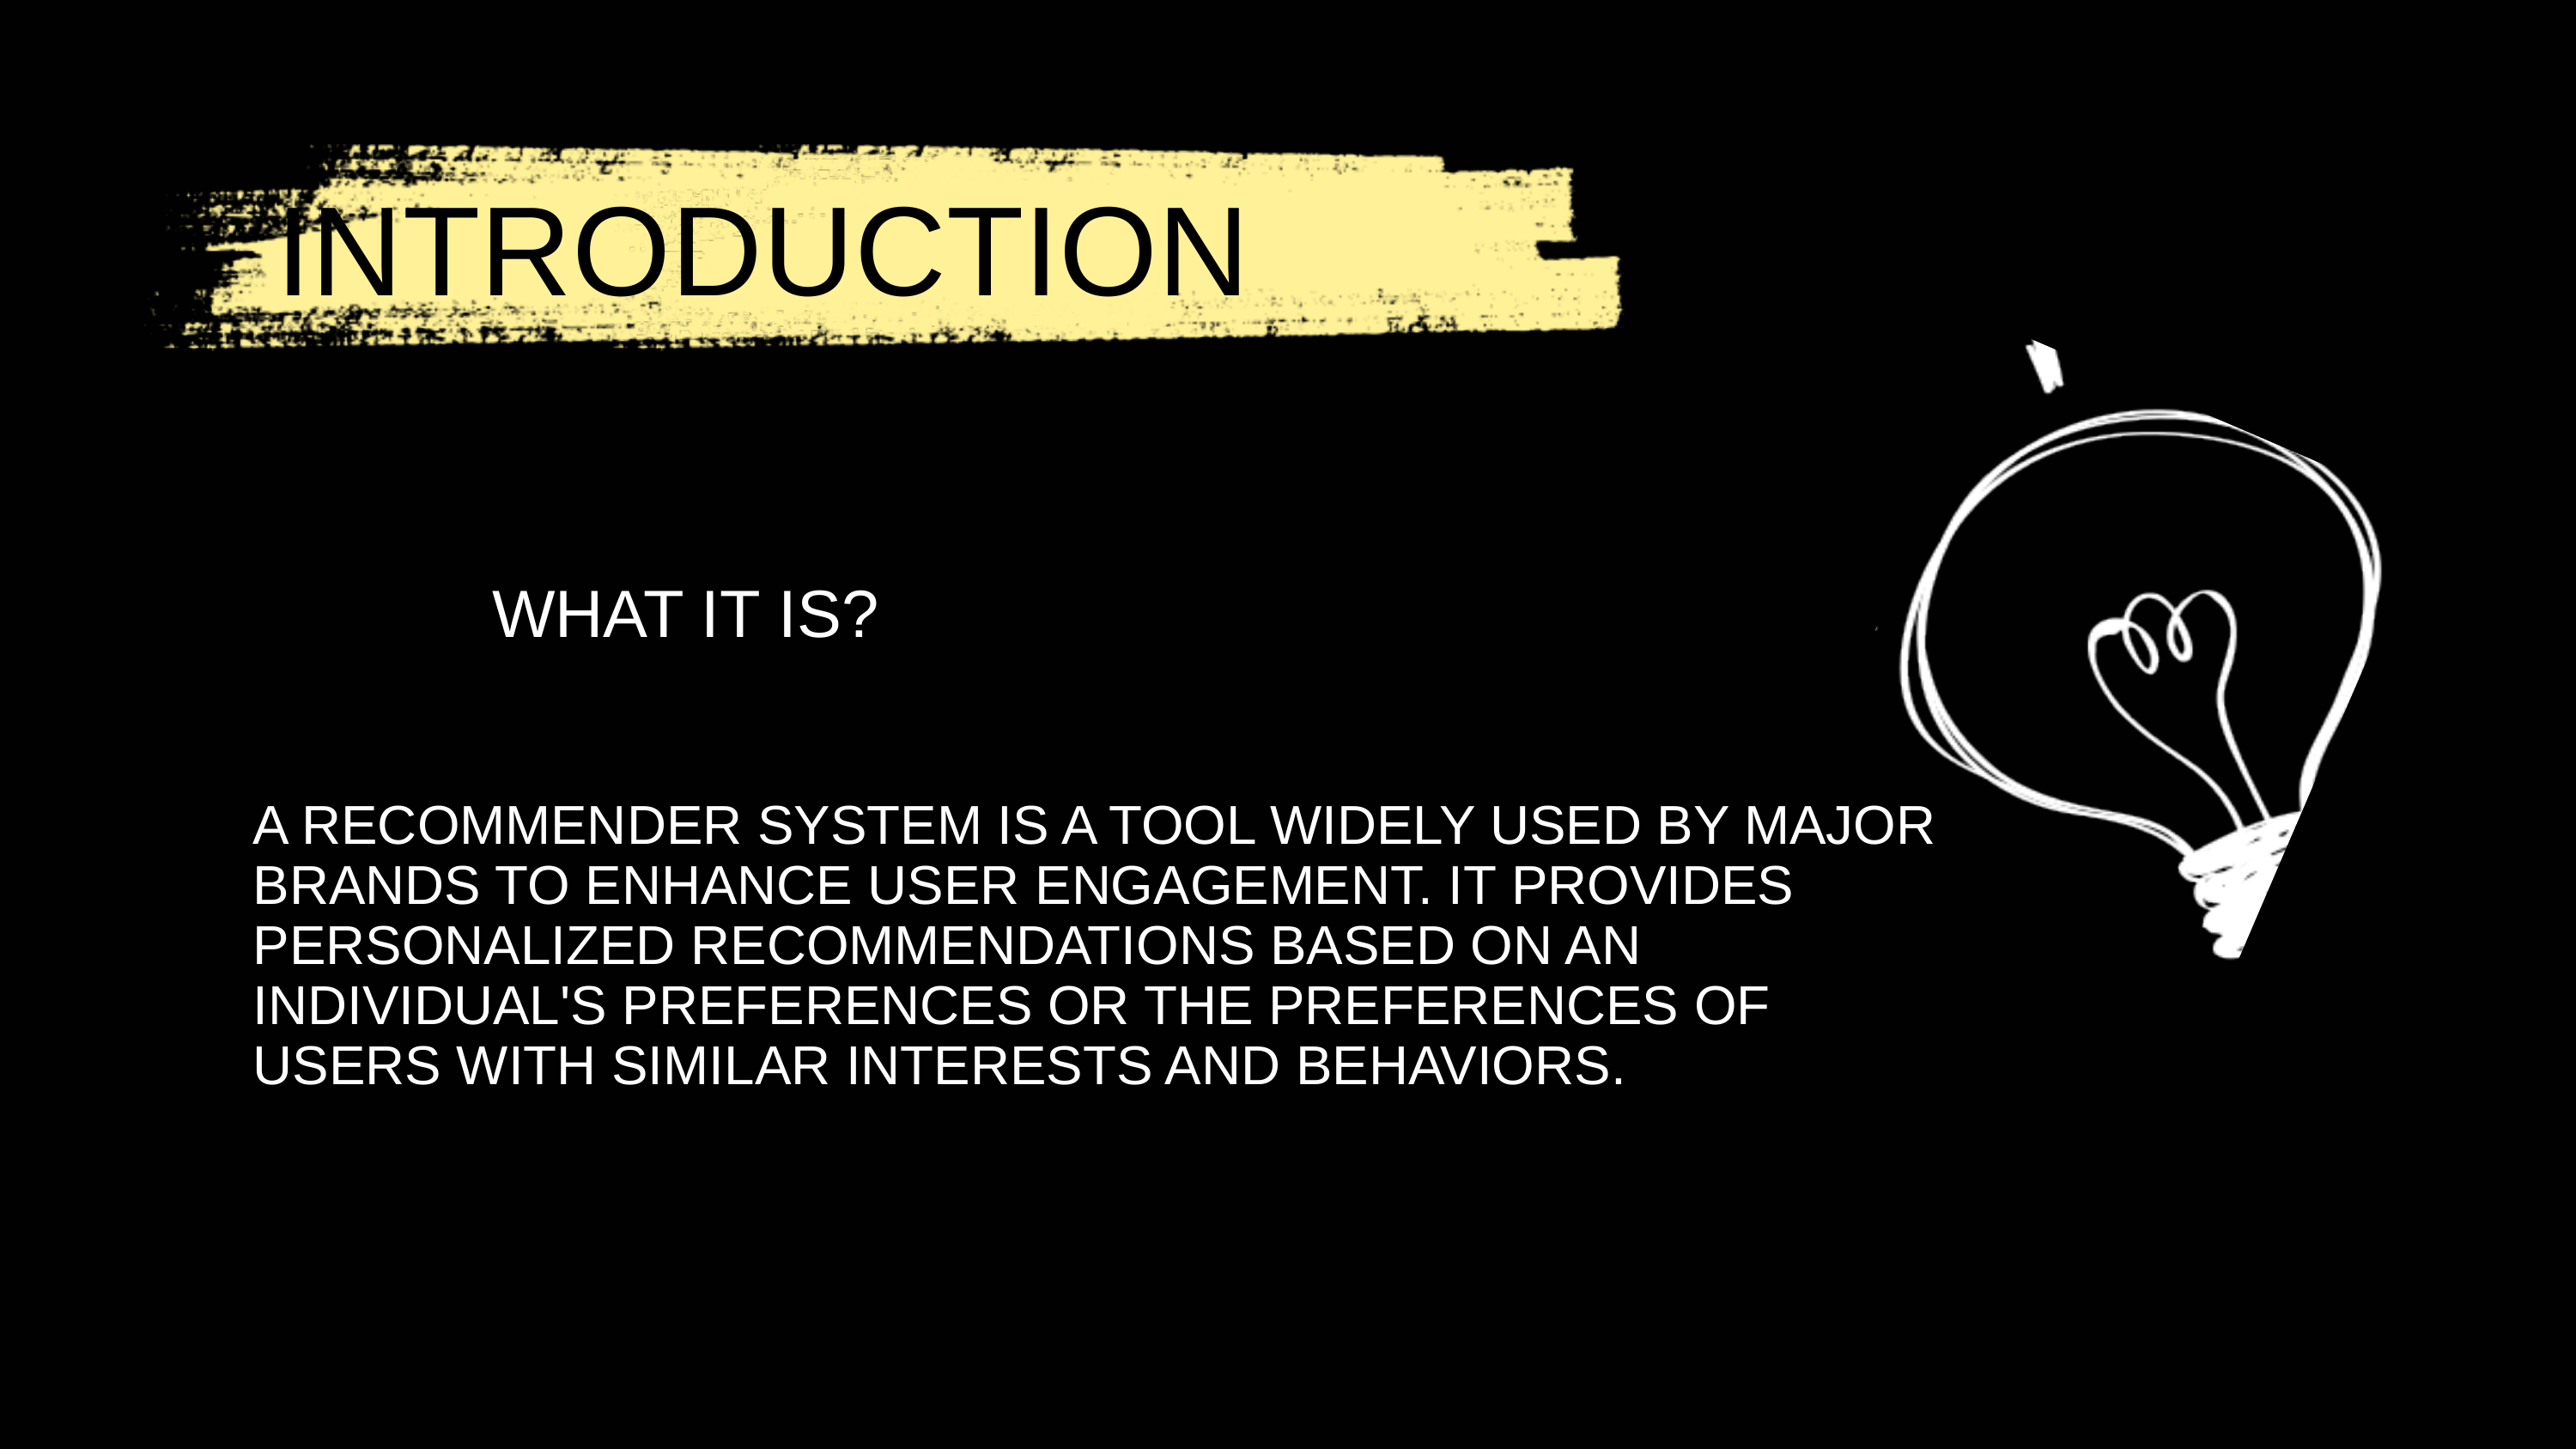

INTRODUCTION

WHAT IT IS?

A RECOMMENDER SYSTEM IS A TOOL WIDELY USED BY MAJOR BRANDS TO ENHANCE USER ENGAGEMENT. IT PROVIDES PERSONALIZED RECOMMENDATIONS BASED ON AN INDIVIDUAL'S PREFERENCES OR THE PREFERENCES OF USERS WITH SIMILAR INTERESTS AND BEHAVIORS.